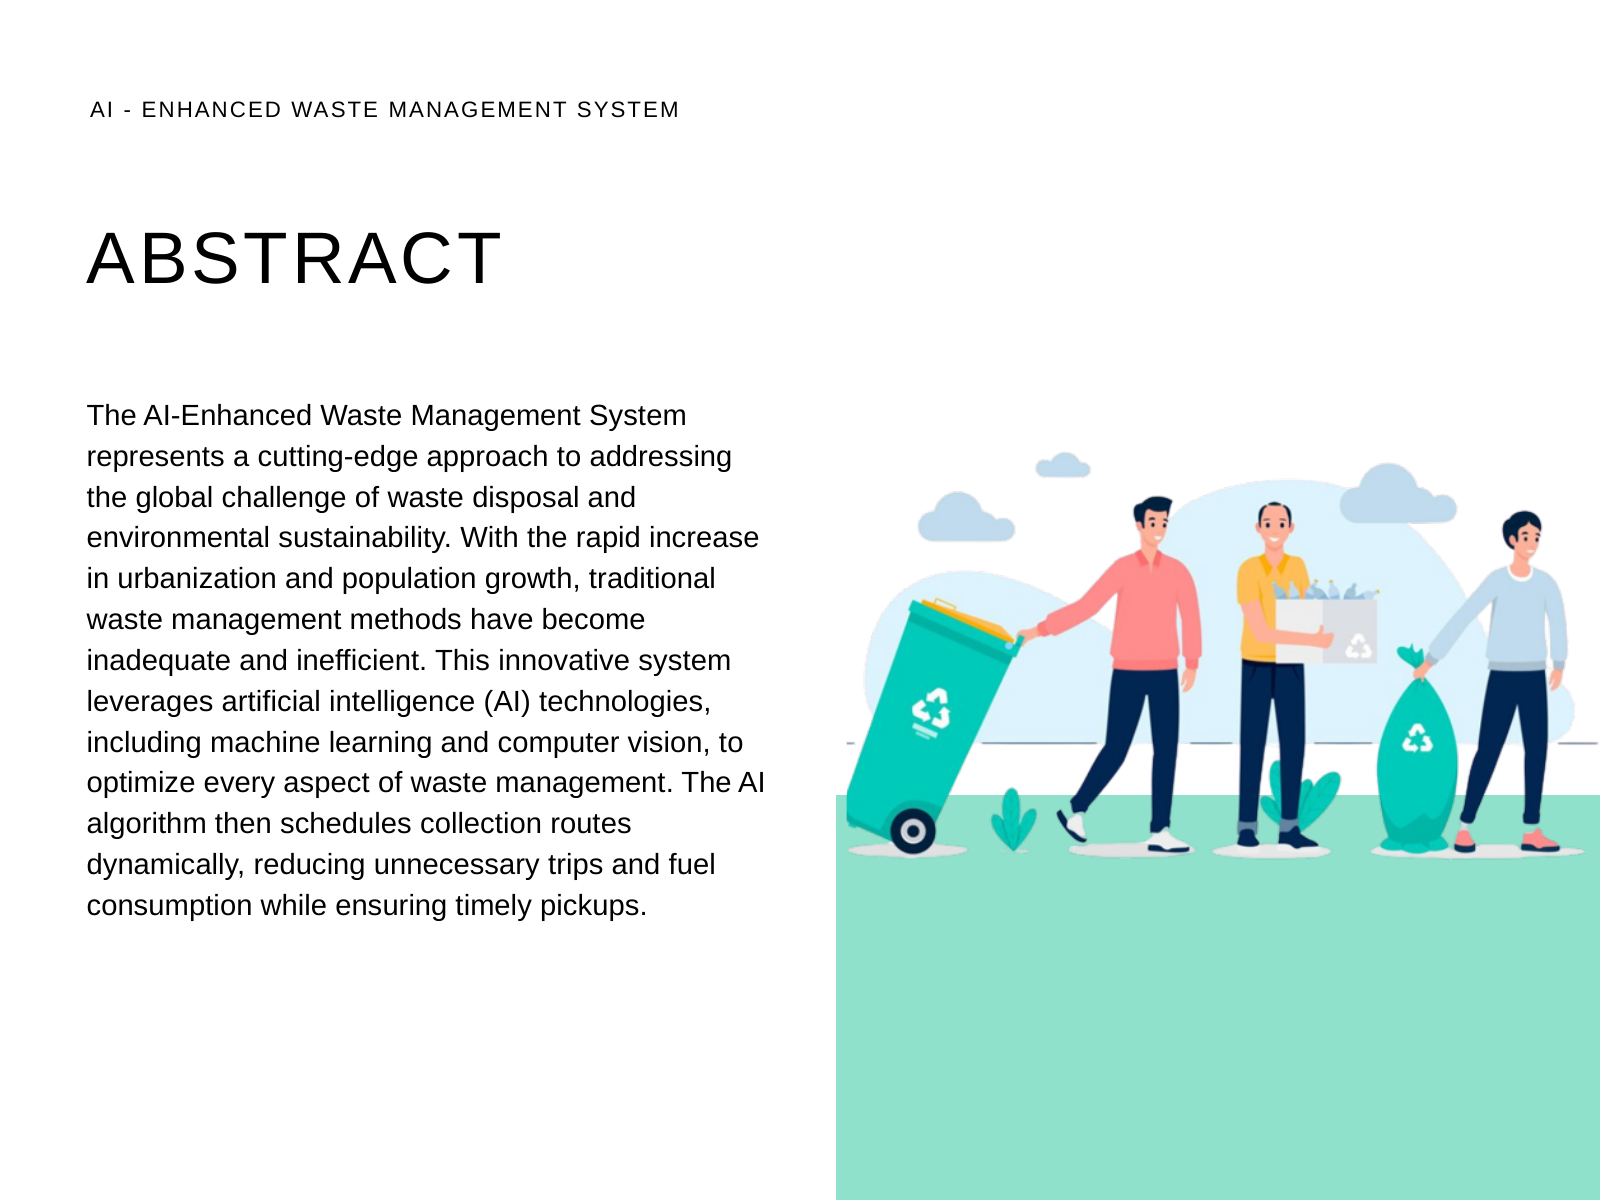

AI - ENHANCED WASTE MANAGEMENT SYSTEM
ABSTRACT
The AI-Enhanced Waste Management System represents a cutting-edge approach to addressing the global challenge of waste disposal and environmental sustainability. With the rapid increase in urbanization and population growth, traditional waste management methods have become inadequate and inefficient. This innovative system leverages artificial intelligence (AI) technologies, including machine learning and computer vision, to optimize every aspect of waste management. The AI algorithm then schedules collection routes dynamically, reducing unnecessary trips and fuel consumption while ensuring timely pickups.